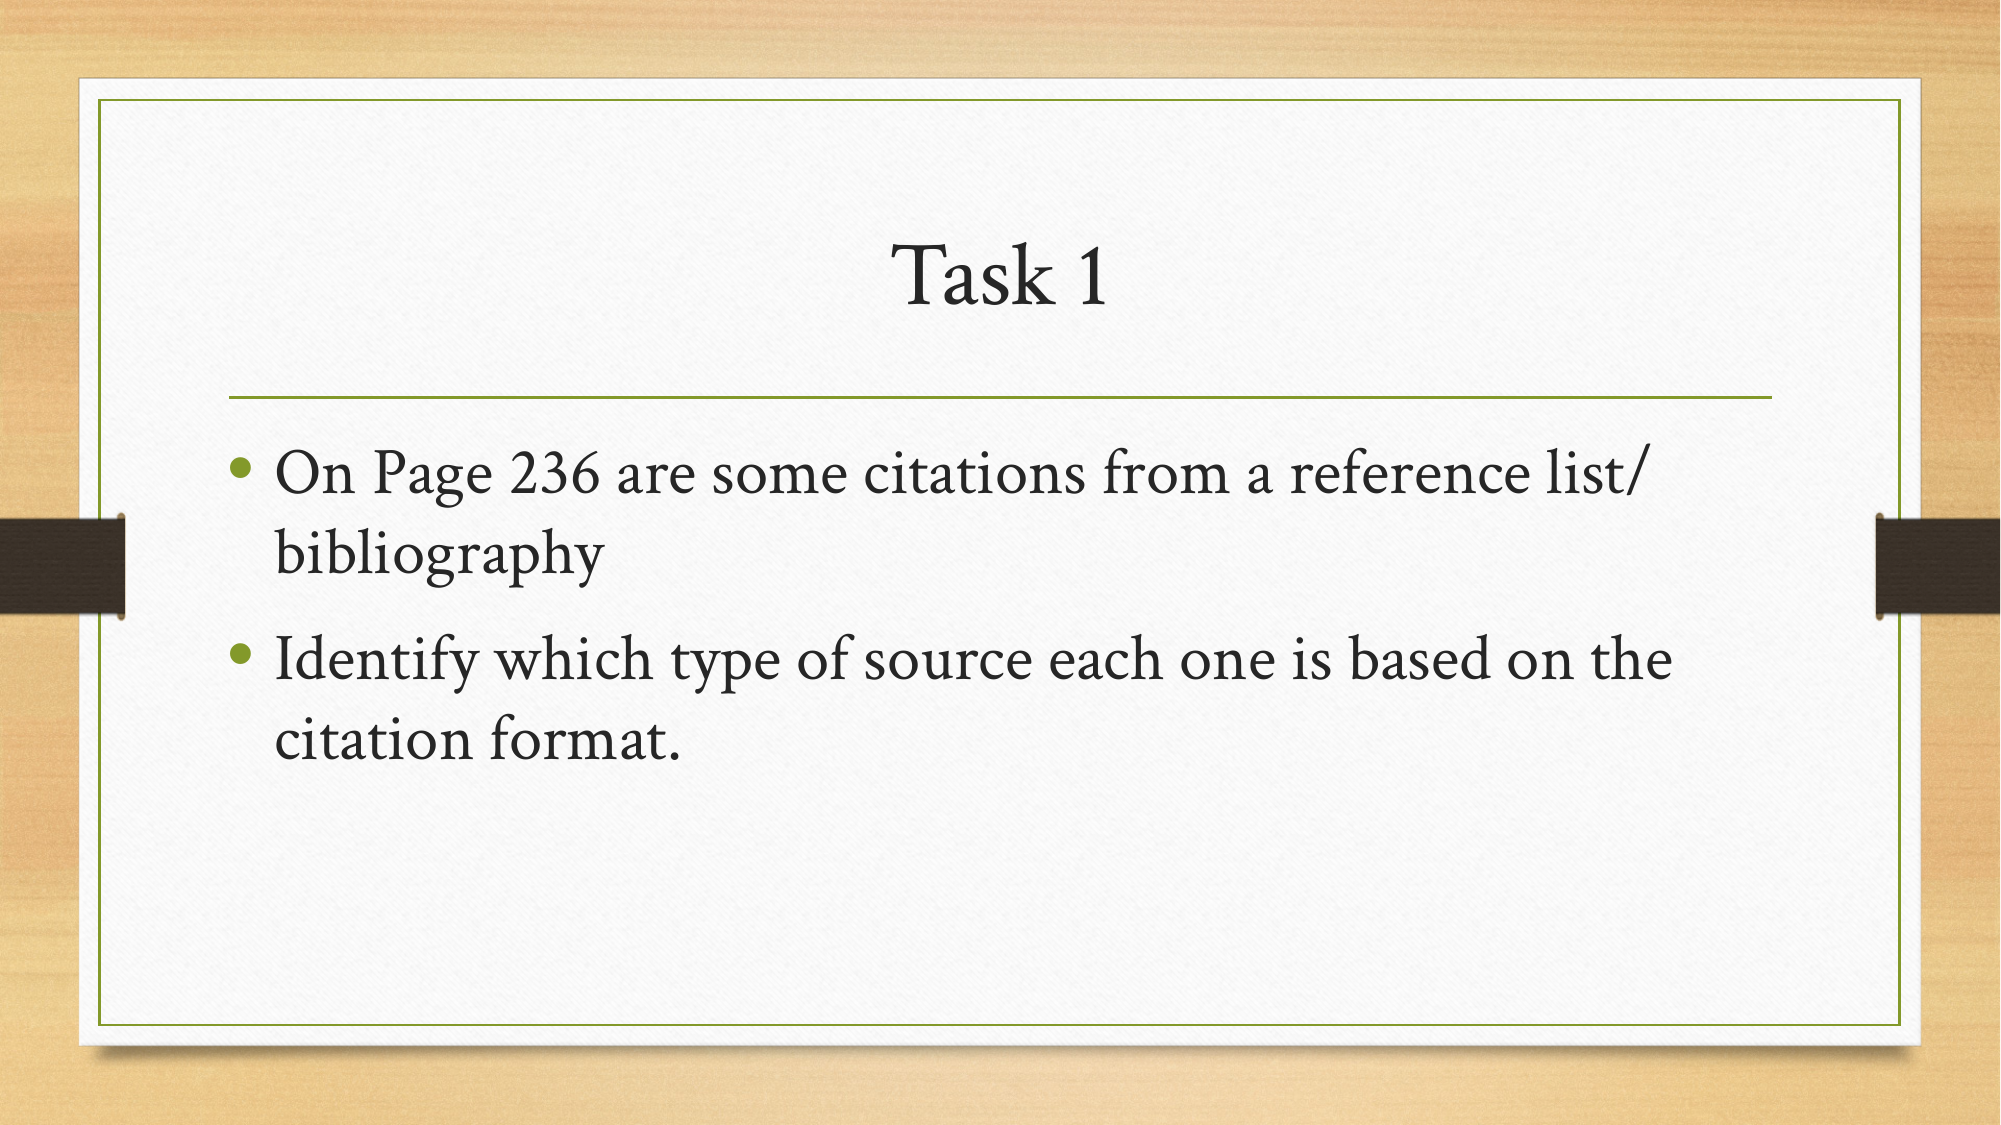

# Task 1
On Page 236 are some citations from a reference list/ bibliography
Identify which type of source each one is based on the citation format.